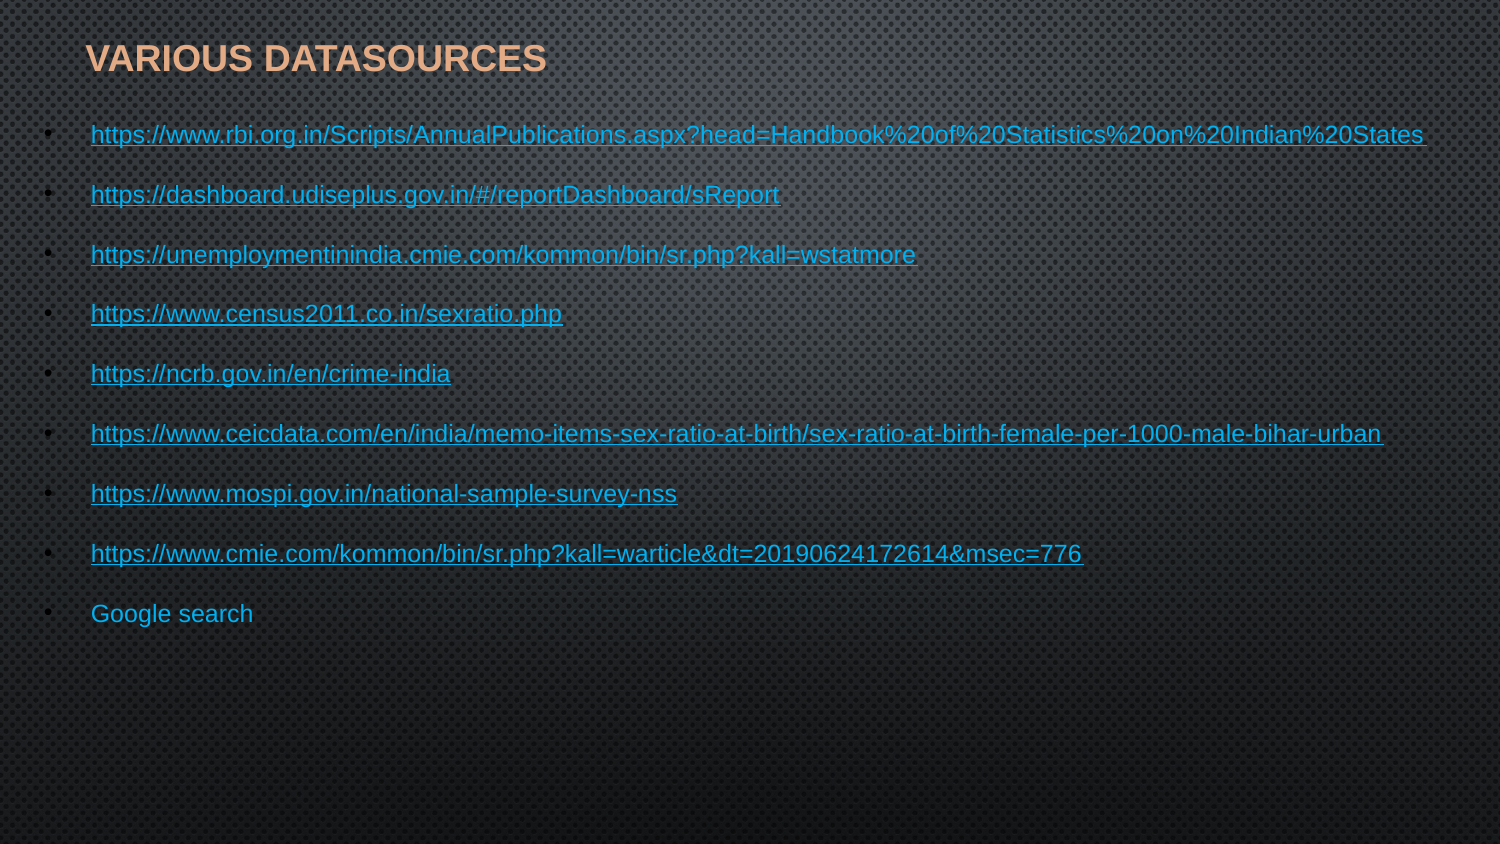

VARIOUS DATASOURCES
https://www.rbi.org.in/Scripts/AnnualPublications.aspx?head=Handbook%20of%20Statistics%20on%20Indian%20States

https://dashboard.udiseplus.gov.in/#/reportDashboard/sReport

https://unemploymentinindia.cmie.com/kommon/bin/sr.php?kall=wstatmore

https://www.census2011.co.in/sexratio.php

https://ncrb.gov.in/en/crime-india

https://www.ceicdata.com/en/india/memo-items-sex-ratio-at-birth/sex-ratio-at-birth-female-per-1000-male-bihar-urban

https://www.mospi.gov.in/national-sample-survey-nss

https://www.cmie.com/kommon/bin/sr.php?kall=warticle&dt=20190624172614&msec=776

Google search